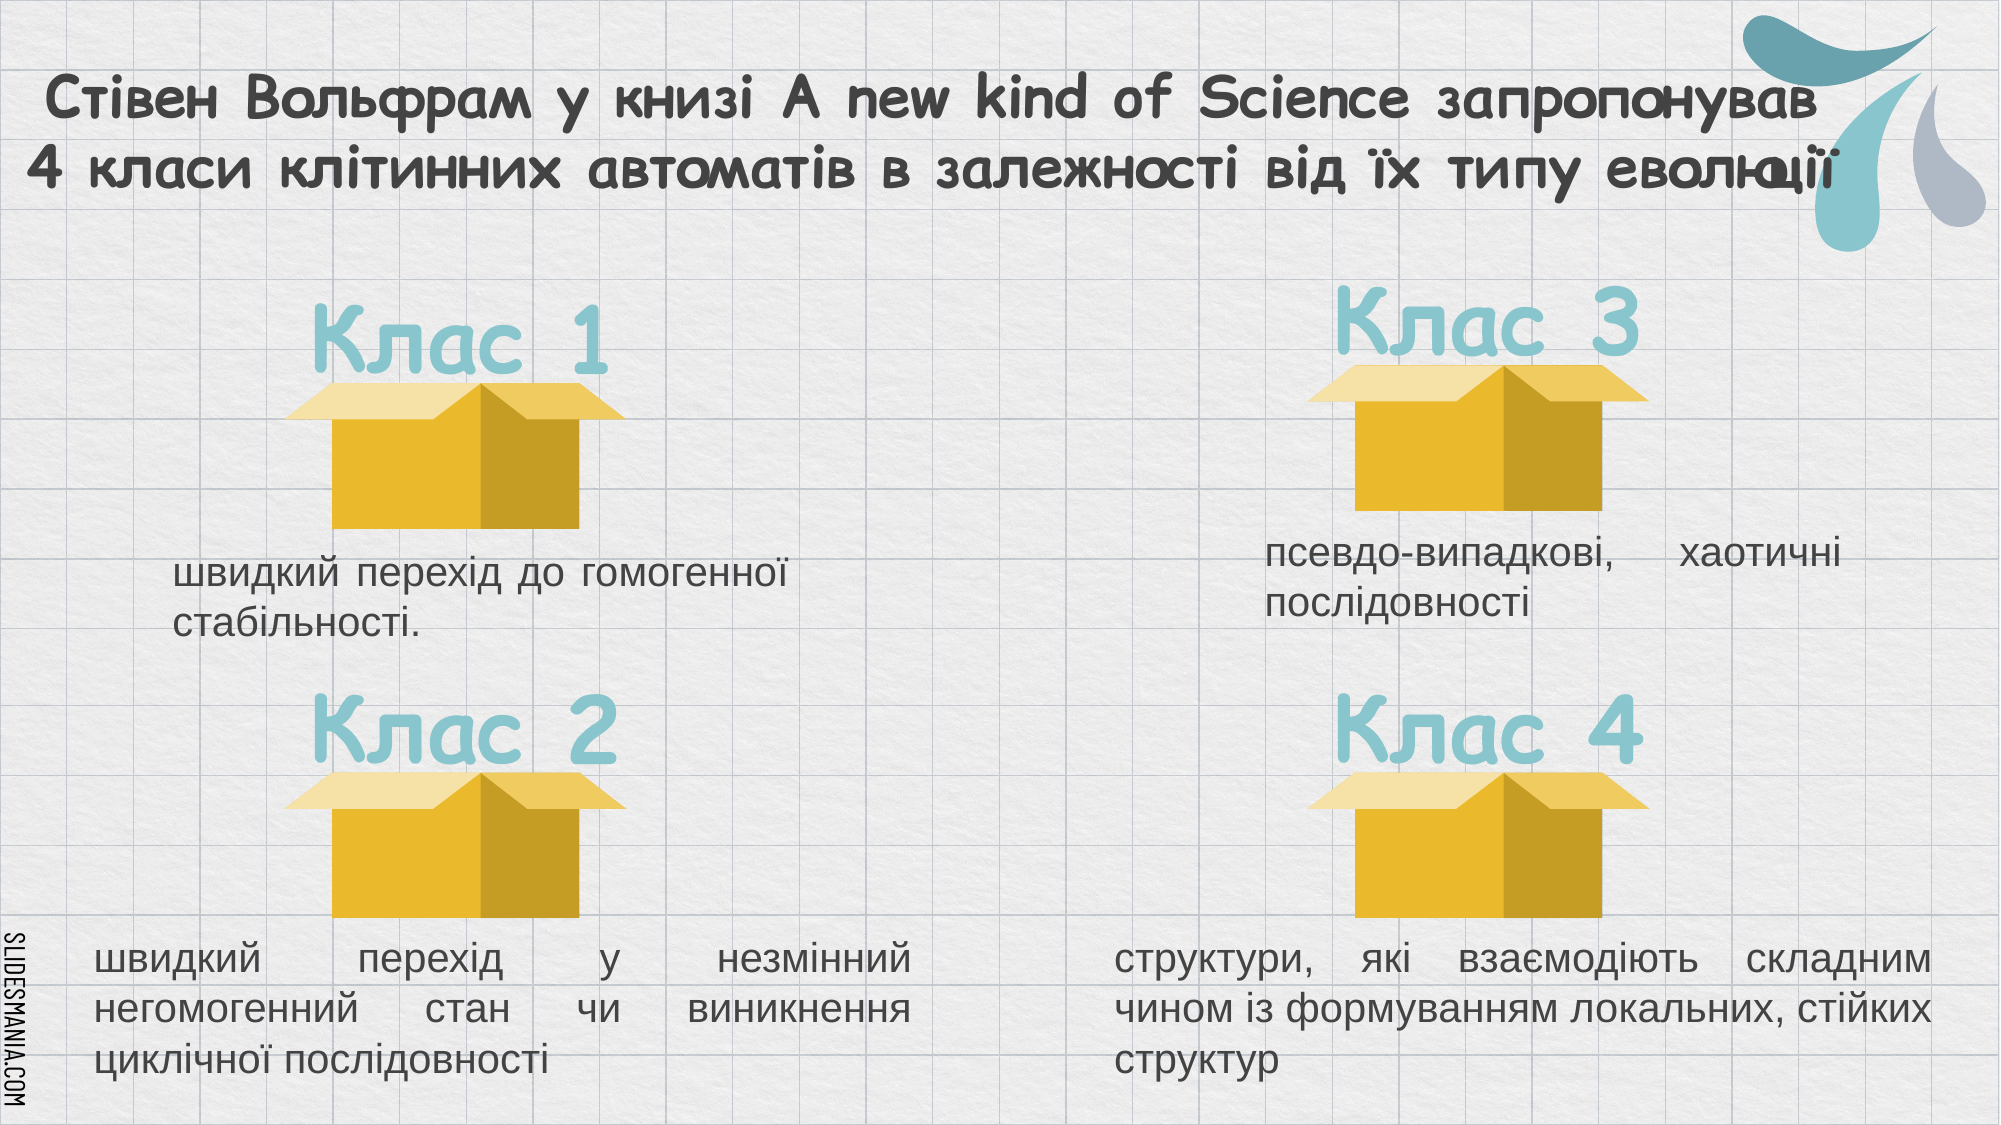

Стівен Вольфрам у книзі A new kind of Science запропонував 4 класи клітинних автоматів в залежності від їх типу еволюції
Клас 3
# Клас 1

псевдо-випадкові, хаотичні послідовності
швидкий перехід до гомогенної стабільності.
Клас 2
Клас 4

швидкий перехід у незмінний негомогенний стан чи виникнення циклічної послідовності
структури, які взаємодіють складним чином із формуванням локальних, стійких структур